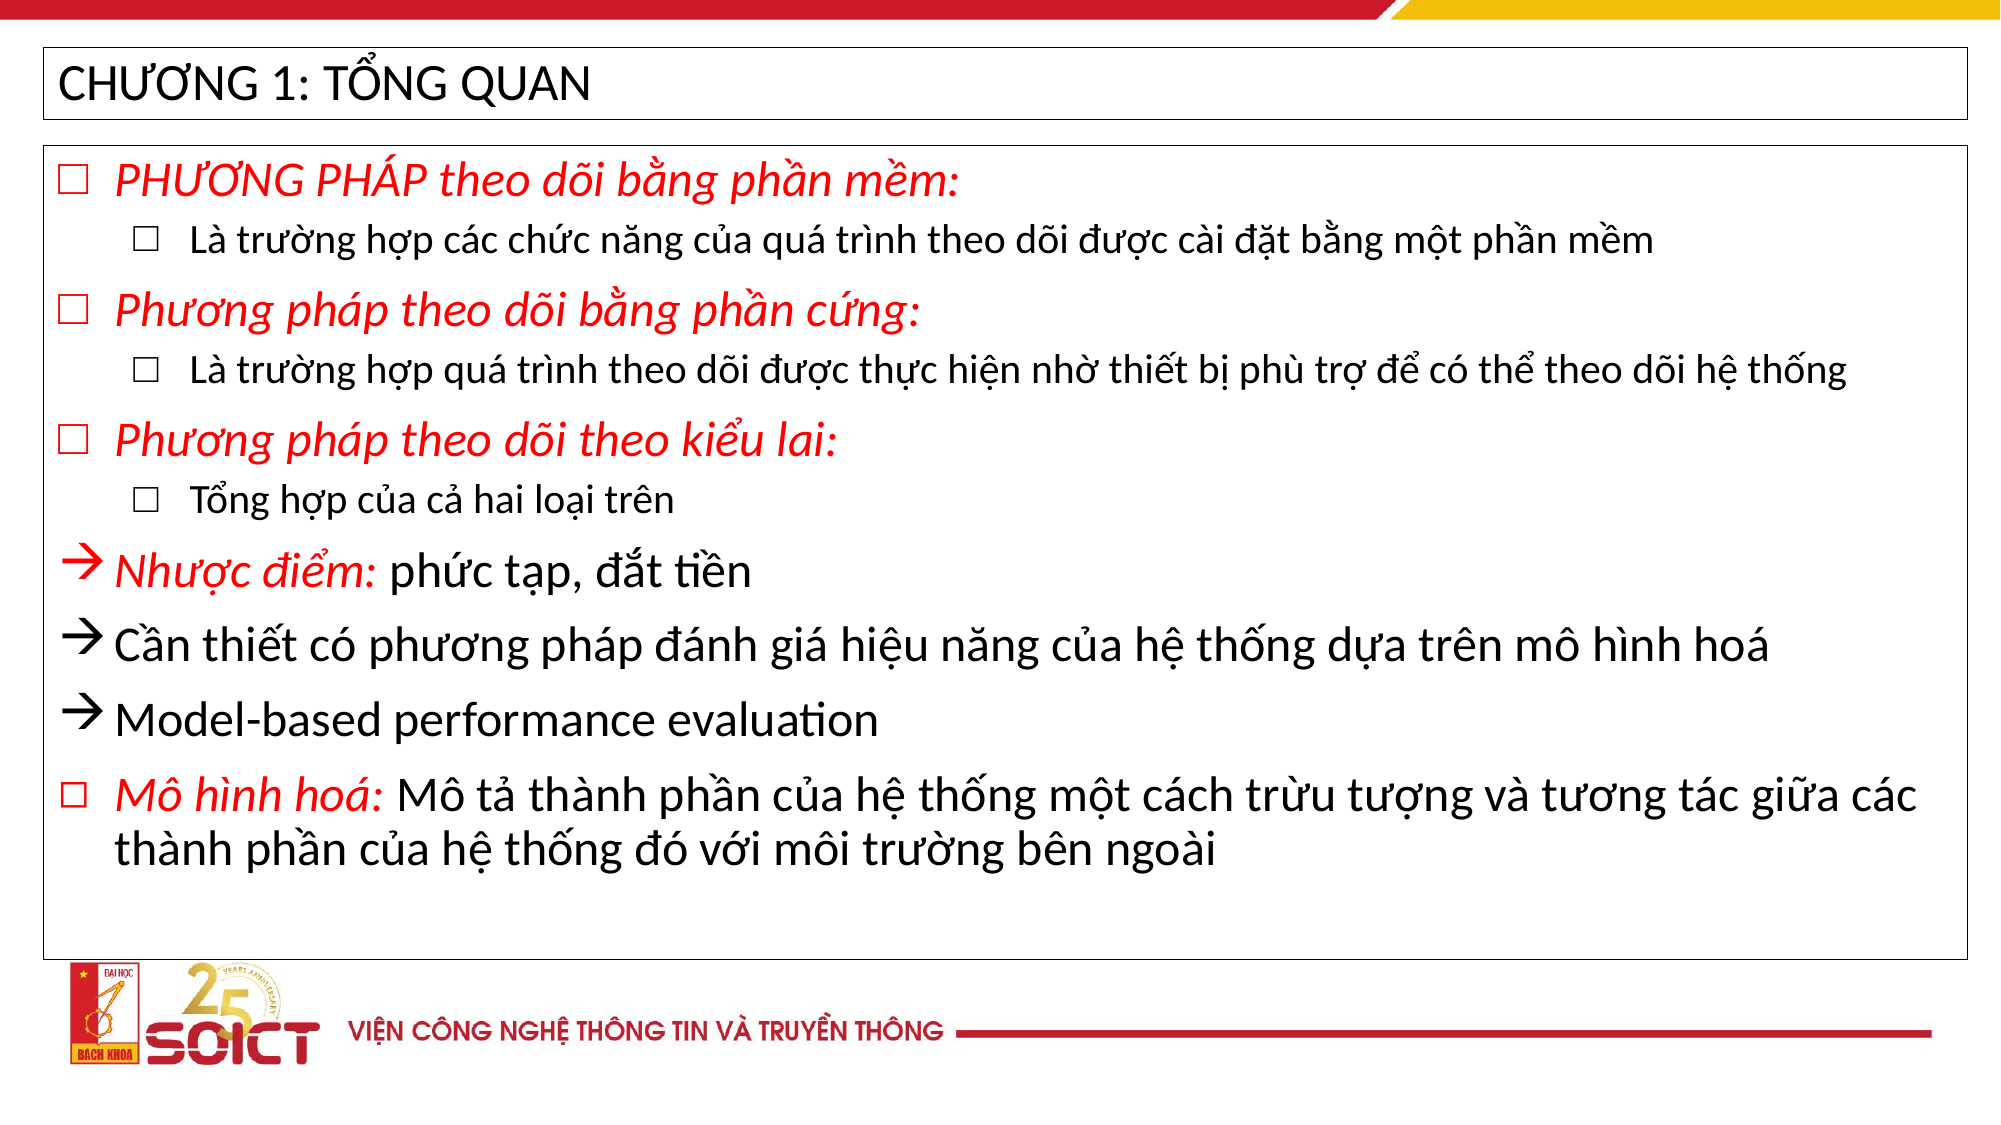

CHƯƠNG 1: TỔNG QUAN
PHƯƠNG PHÁP theo dõi bằng phần mềm:
Là trường hợp các chức năng của quá trình theo dõi được cài đặt bằng một phần mềm
Phương pháp theo dõi bằng phần cứng:
Là trường hợp quá trình theo dõi được thực hiện nhờ thiết bị phù trợ để có thể theo dõi hệ thống
Phương pháp theo dõi theo kiểu lai:
Tổng hợp của cả hai loại trên
Nhược điểm: phức tạp, đắt tiền
Cần thiết có phương pháp đánh giá hiệu năng của hệ thống dựa trên mô hình hoá
Model-based performance evaluation
Mô hình hoá: Mô tả thành phần của hệ thống một cách trừu tượng và tương tác giữa các thành phần của hệ thống đó với môi trường bên ngoài